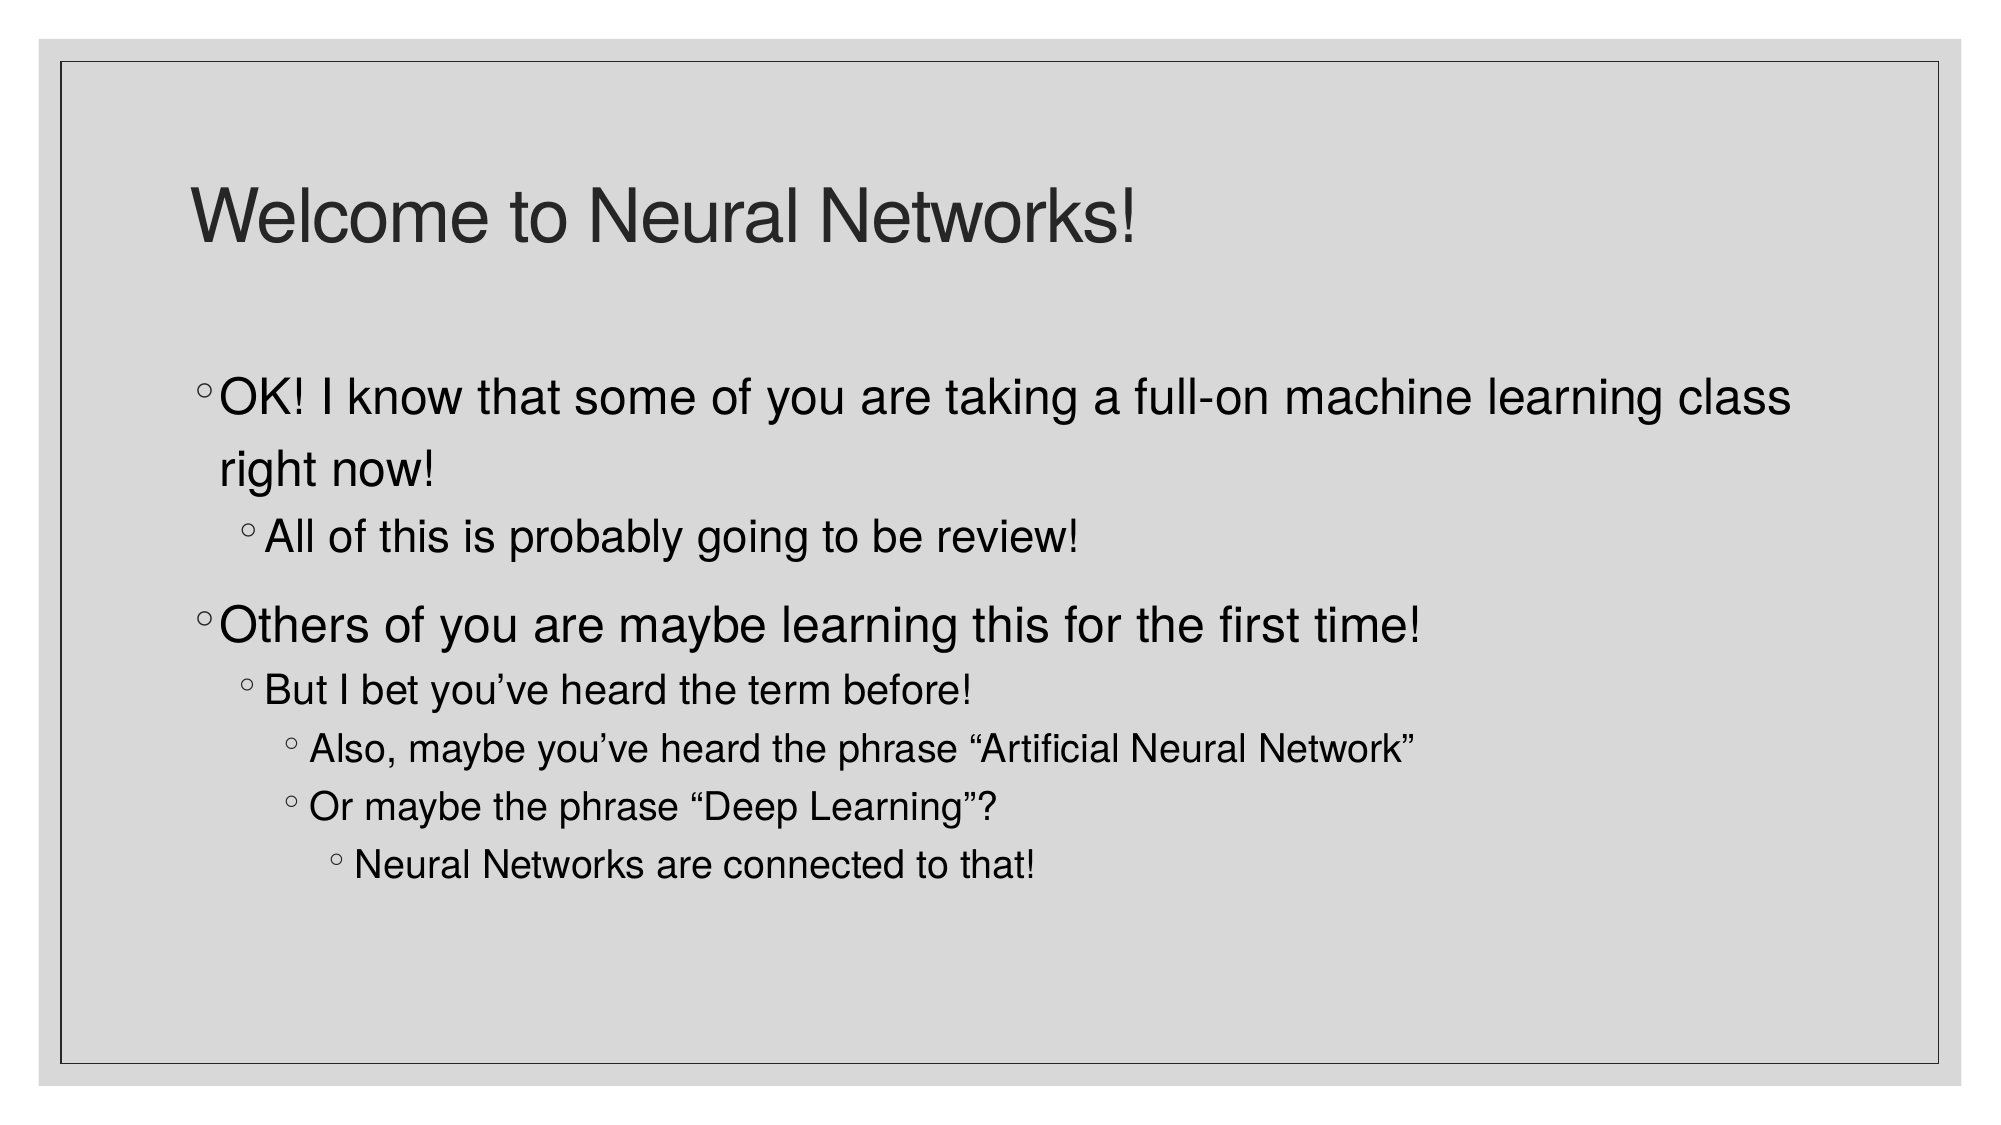

# Welcome to Neural Networks!
OK! I know that some of you are taking a full-on machine learning class right now!
All of this is probably going to be review!
Others of you are maybe learning this for the first time!
But I bet you’ve heard the term before!
Also, maybe you’ve heard the phrase “Artificial Neural Network”
Or maybe the phrase “Deep Learning”?
Neural Networks are connected to that!